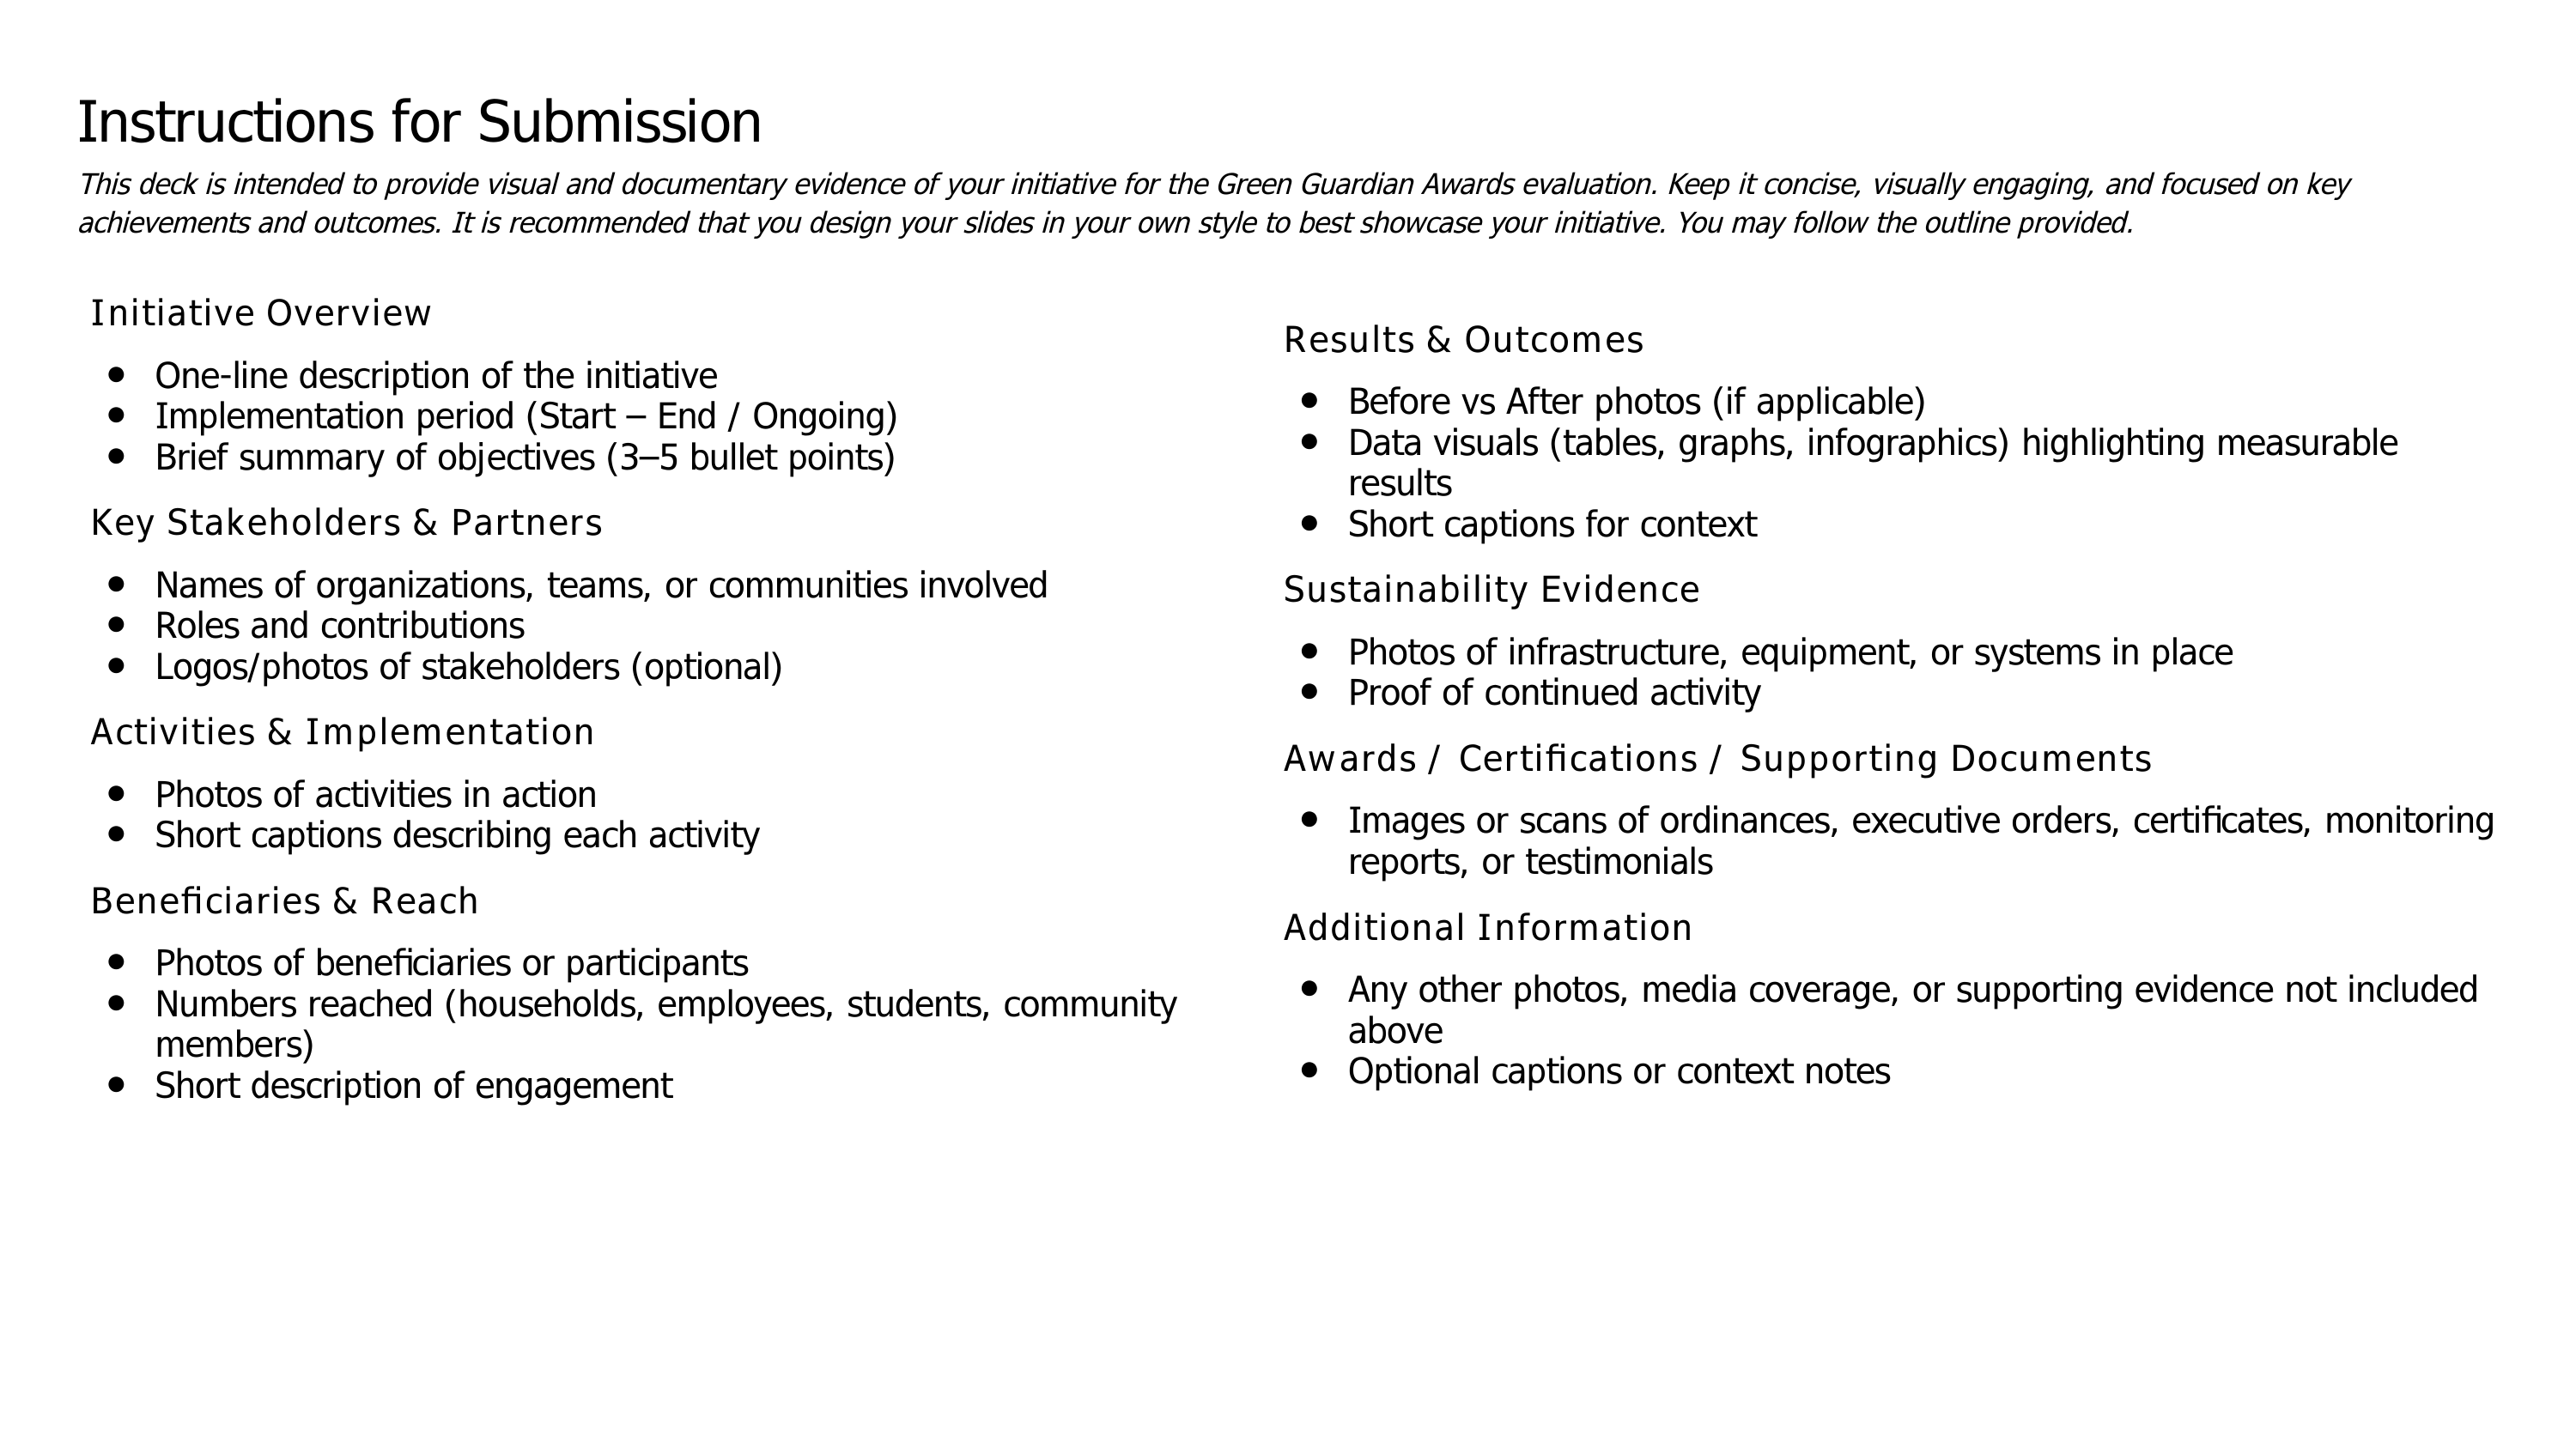

# Instructions for Submission
This deck is intended to provide visual and documentary evidence of your initiative for the Green Guardian Awards evaluation. Keep it concise, visually engaging, and focused on key achievements and outcomes. It is recommended that you design your slides in your own style to best showcase your initiative. You may follow the outline provided.
Initiative Overview
One-line description of the initiative
Implementation period (Start – End / Ongoing)
Brief summary of objectives (3–5 bullet points)
Key Stakeholders & Partners
Names of organizations, teams, or communities involved
Roles and contributions
Logos/photos of stakeholders (optional)
Activities & Implementation
Photos of activities in action
Short captions describing each activity
Beneficiaries & Reach
Photos of beneficiaries or participants
Numbers reached (households, employees, students, community members)
Short description of engagement

Results & Outcomes
Before vs After photos (if applicable)
Data visuals (tables, graphs, infographics) highlighting measurable results
Short captions for context
Sustainability Evidence
Photos of infrastructure, equipment, or systems in place
Proof of continued activity
Awards / Certifications / Supporting Documents
Images or scans of ordinances, executive orders, certificates, monitoring reports, or testimonials
Additional Information
Any other photos, media coverage, or supporting evidence not included above
Optional captions or context notes